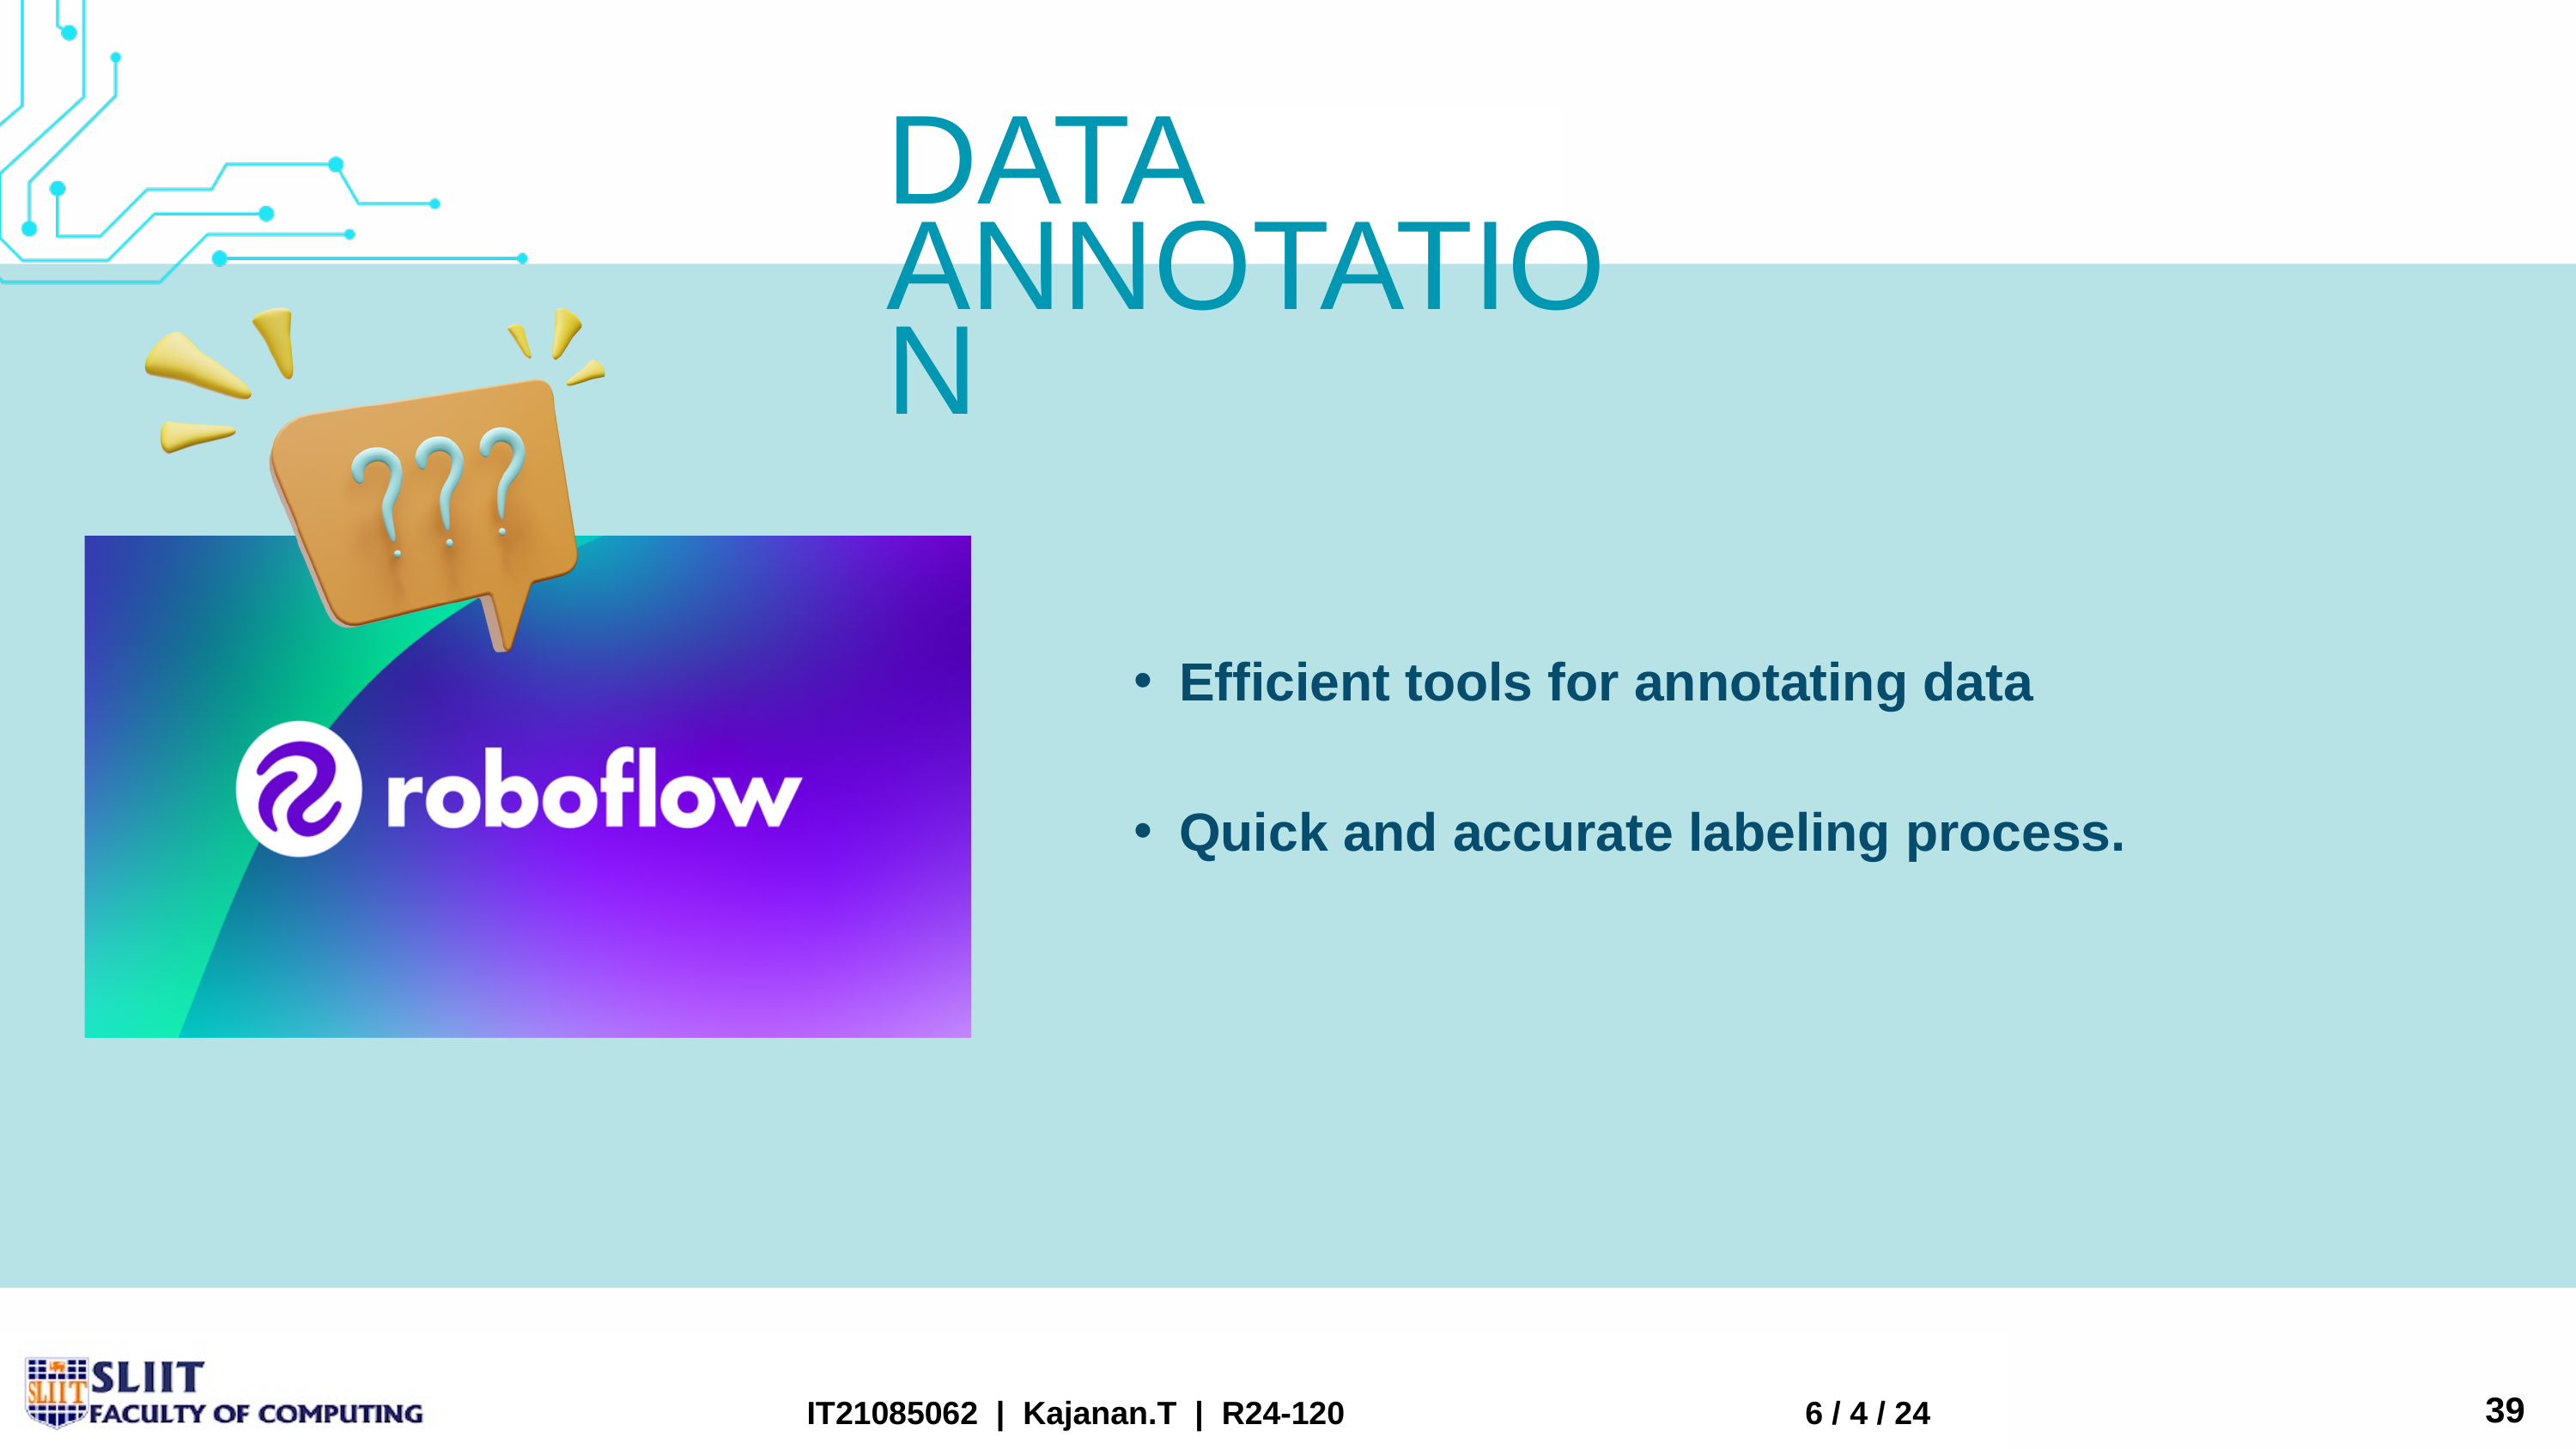

DATA ANNOTATION

Efficient tools for annotating data

Quick and accurate labeling process.

39
IT21085062  |  Kajanan.T  |  R24-120
6 / 4 / 24